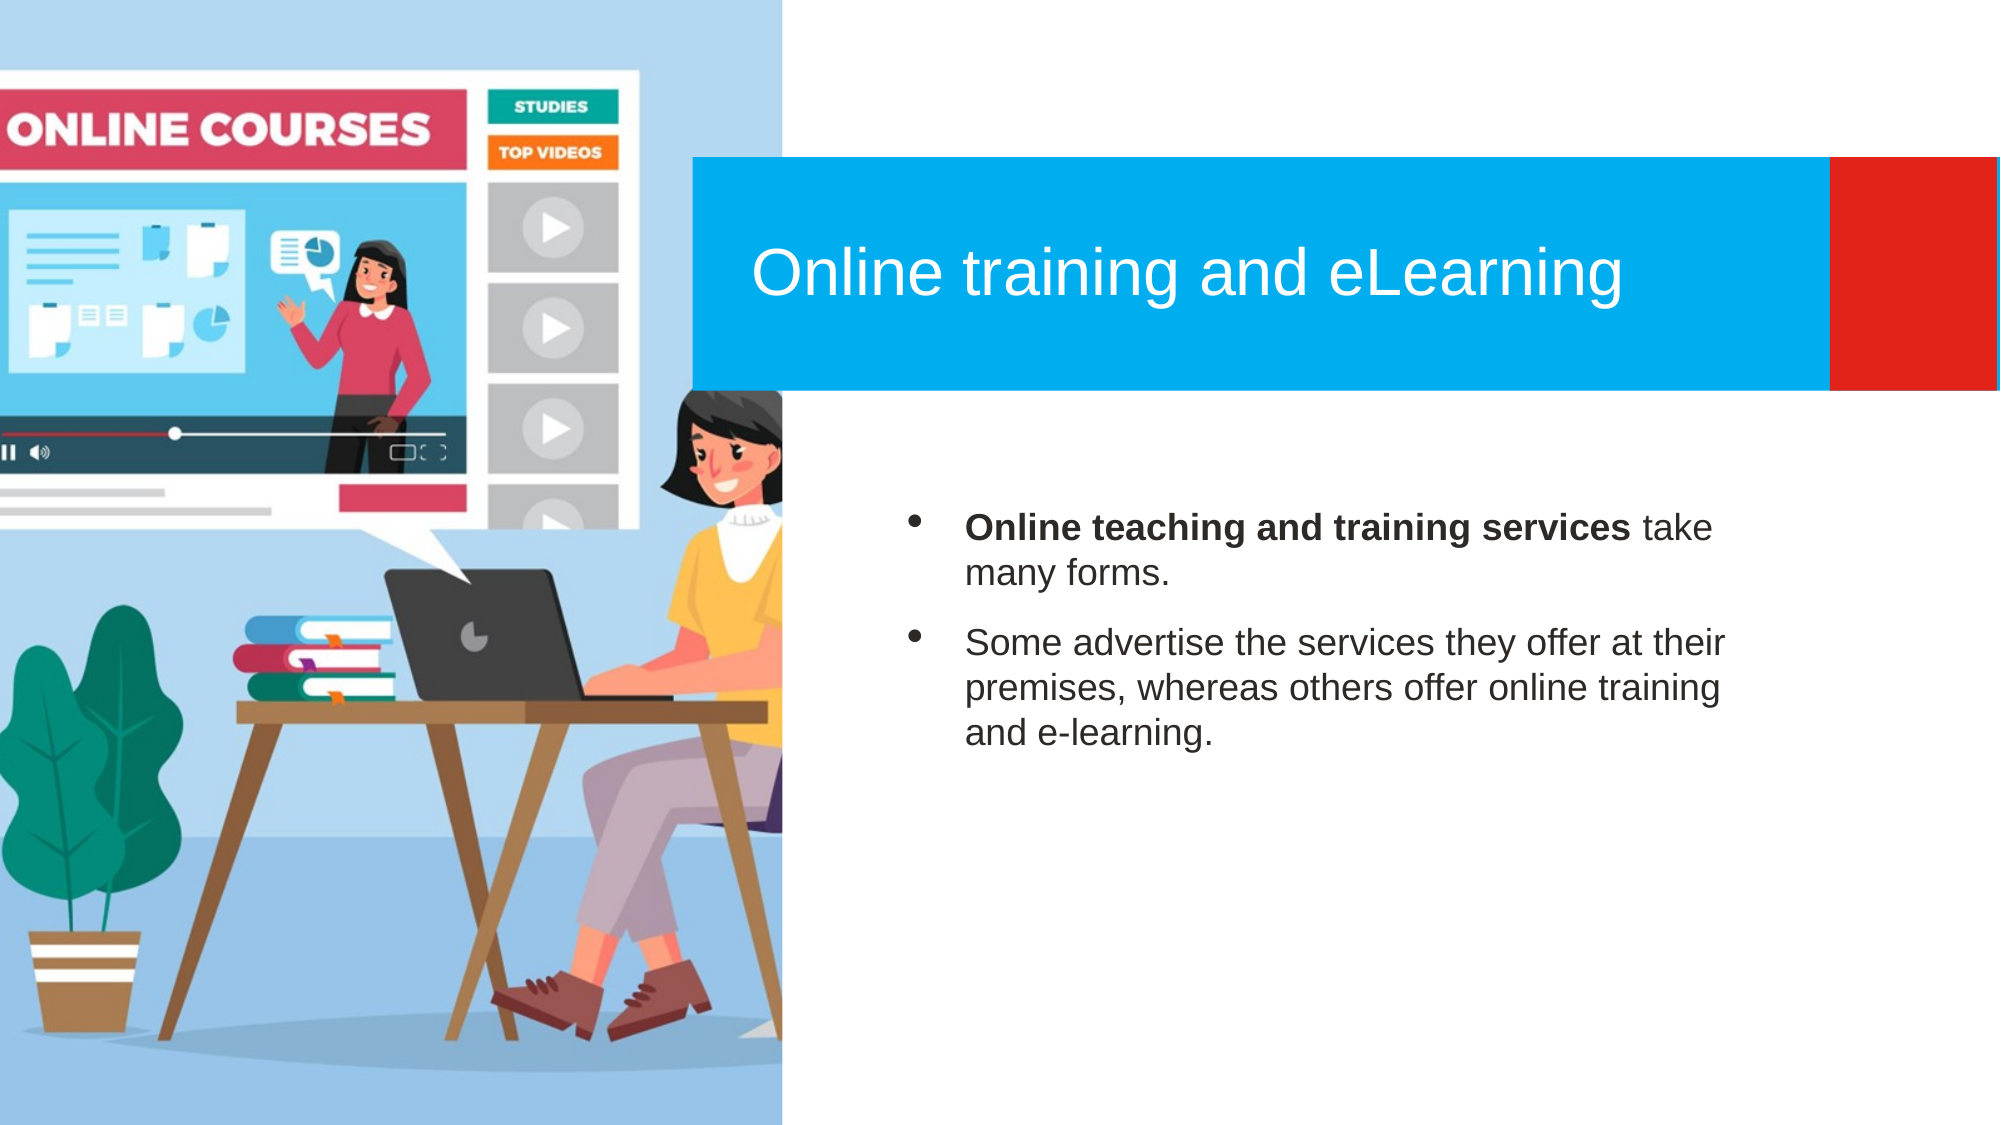

Online training and eLearning

Online teaching and training services take many forms.
Some advertise the services they offer at their premises, whereas others offer online training and e-learning.